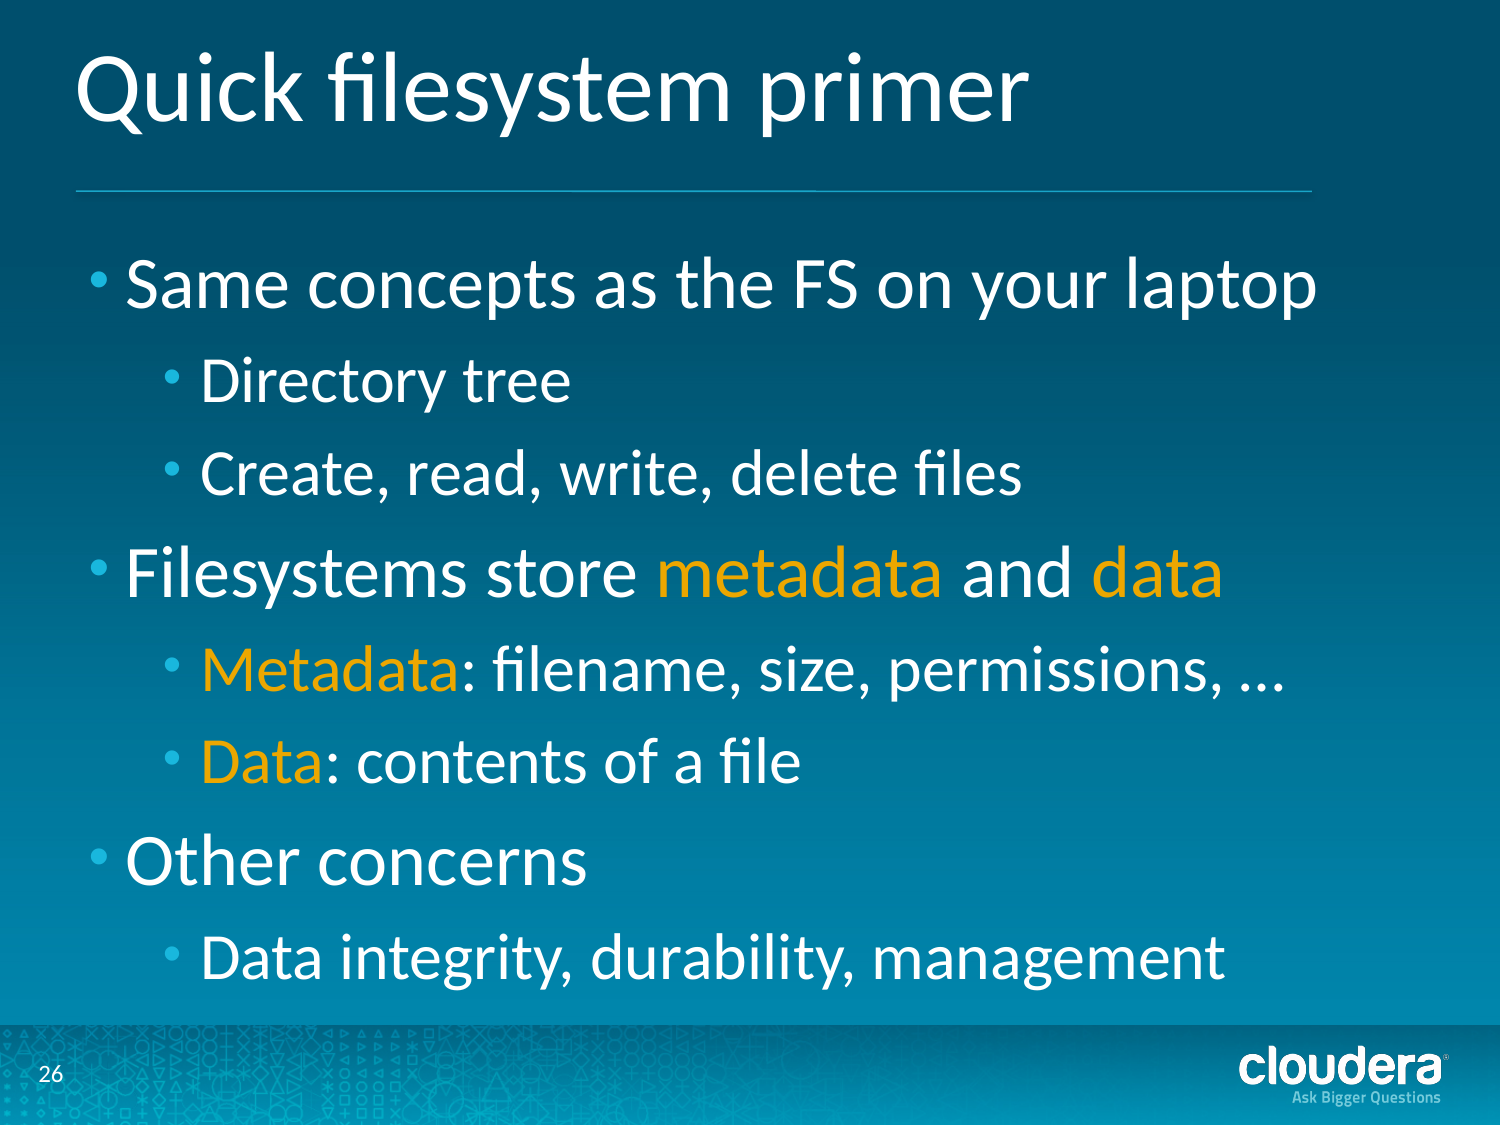

# Quick filesystem primer
Same concepts as the FS on your laptop
Directory tree
Create, read, write, delete files
Filesystems store metadata and data
Metadata: filename, size, permissions, …
Data: contents of a file
Other concerns
Data integrity, durability, management
26